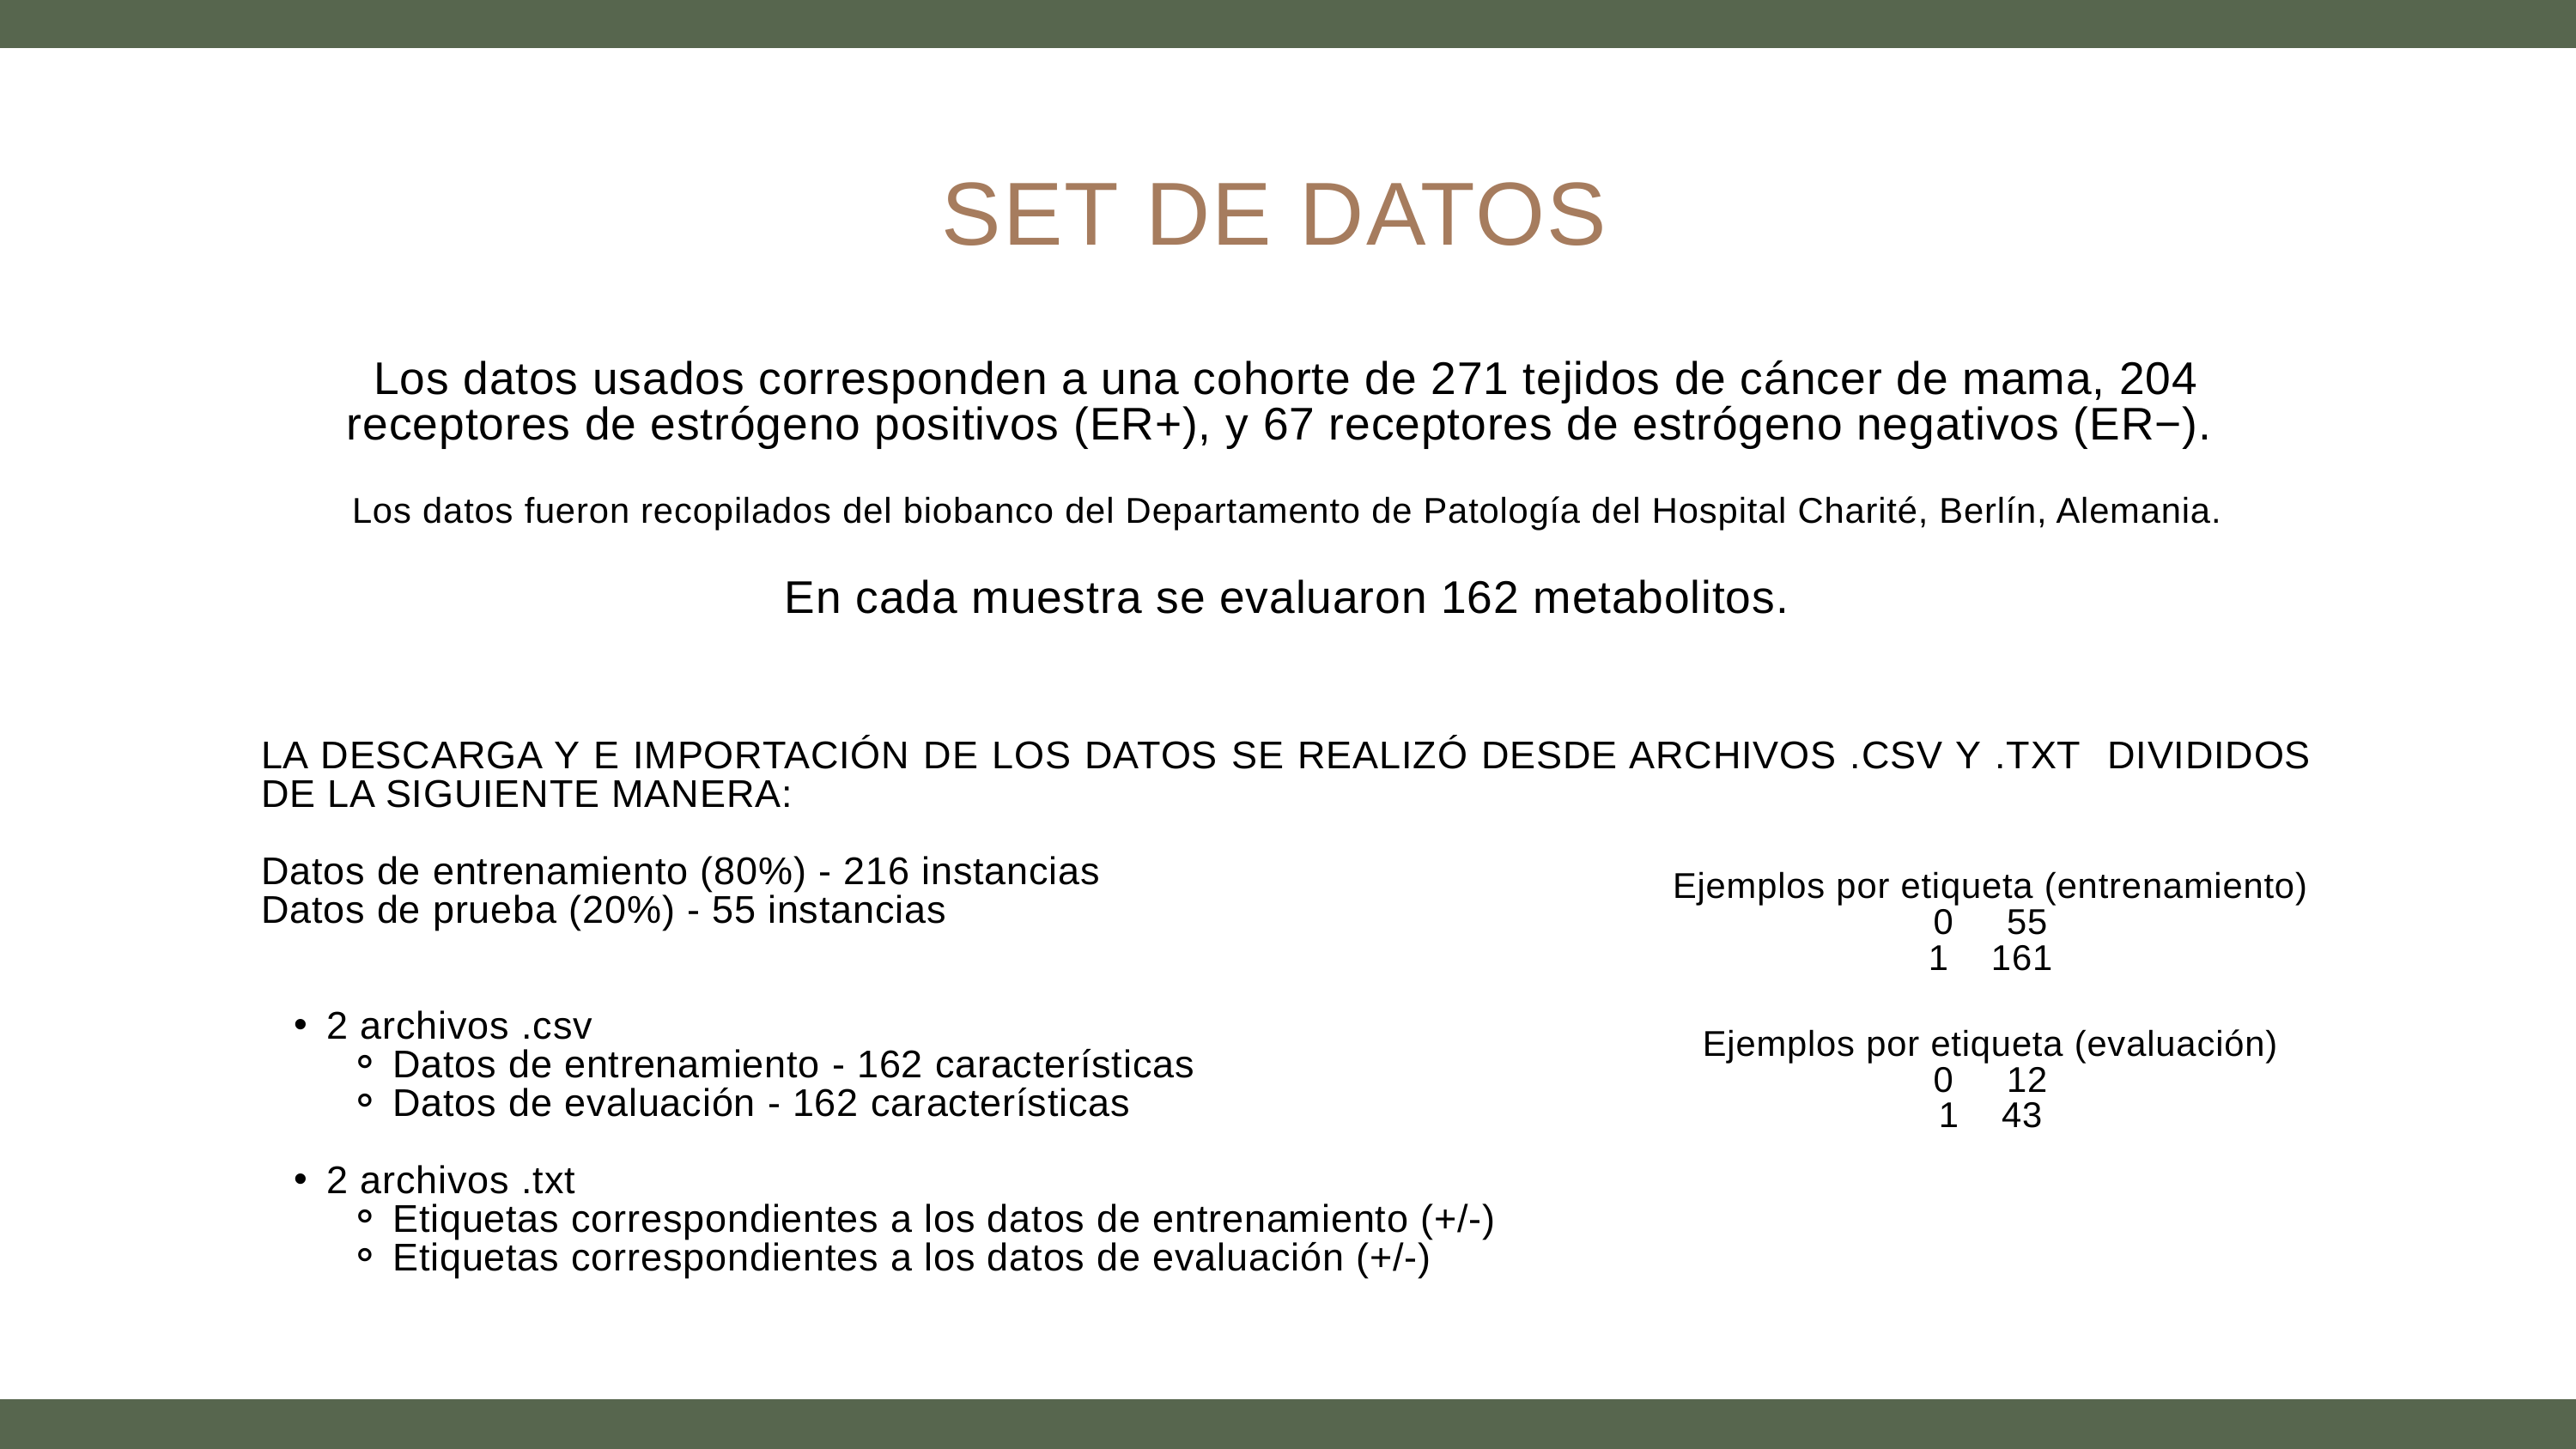

SET DE DATOS
Los datos usados corresponden a una cohorte de 271 tejidos de cáncer de mama, 204 receptores de estrógeno positivos (ER+), y 67 receptores de estrógeno negativos (ER−).

Los datos fueron recopilados del biobanco del Departamento de Patología del Hospital Charité, Berlín, Alemania.

En cada muestra se evaluaron 162 metabolitos.

LA DESCARGA Y E IMPORTACIÓN DE LOS DATOS SE REALIZÓ DESDE ARCHIVOS .CSV Y .TXT  DIVIDIDOS DE LA SIGUIENTE MANERA:

Datos de entrenamiento (80%) - 216 instancias
Datos de prueba (20%) - 55 instancias

2 archivos .csv
Datos de entrenamiento - 162 características
Datos de evaluación - 162 características

2 archivos .txt
Etiquetas correspondientes a los datos de entrenamiento (+/-)
Etiquetas correspondientes a los datos de evaluación (+/-)

Ejemplos por etiqueta (entrenamiento)
0     55
1    161

Ejemplos por etiqueta (evaluación)
0     12
1    43